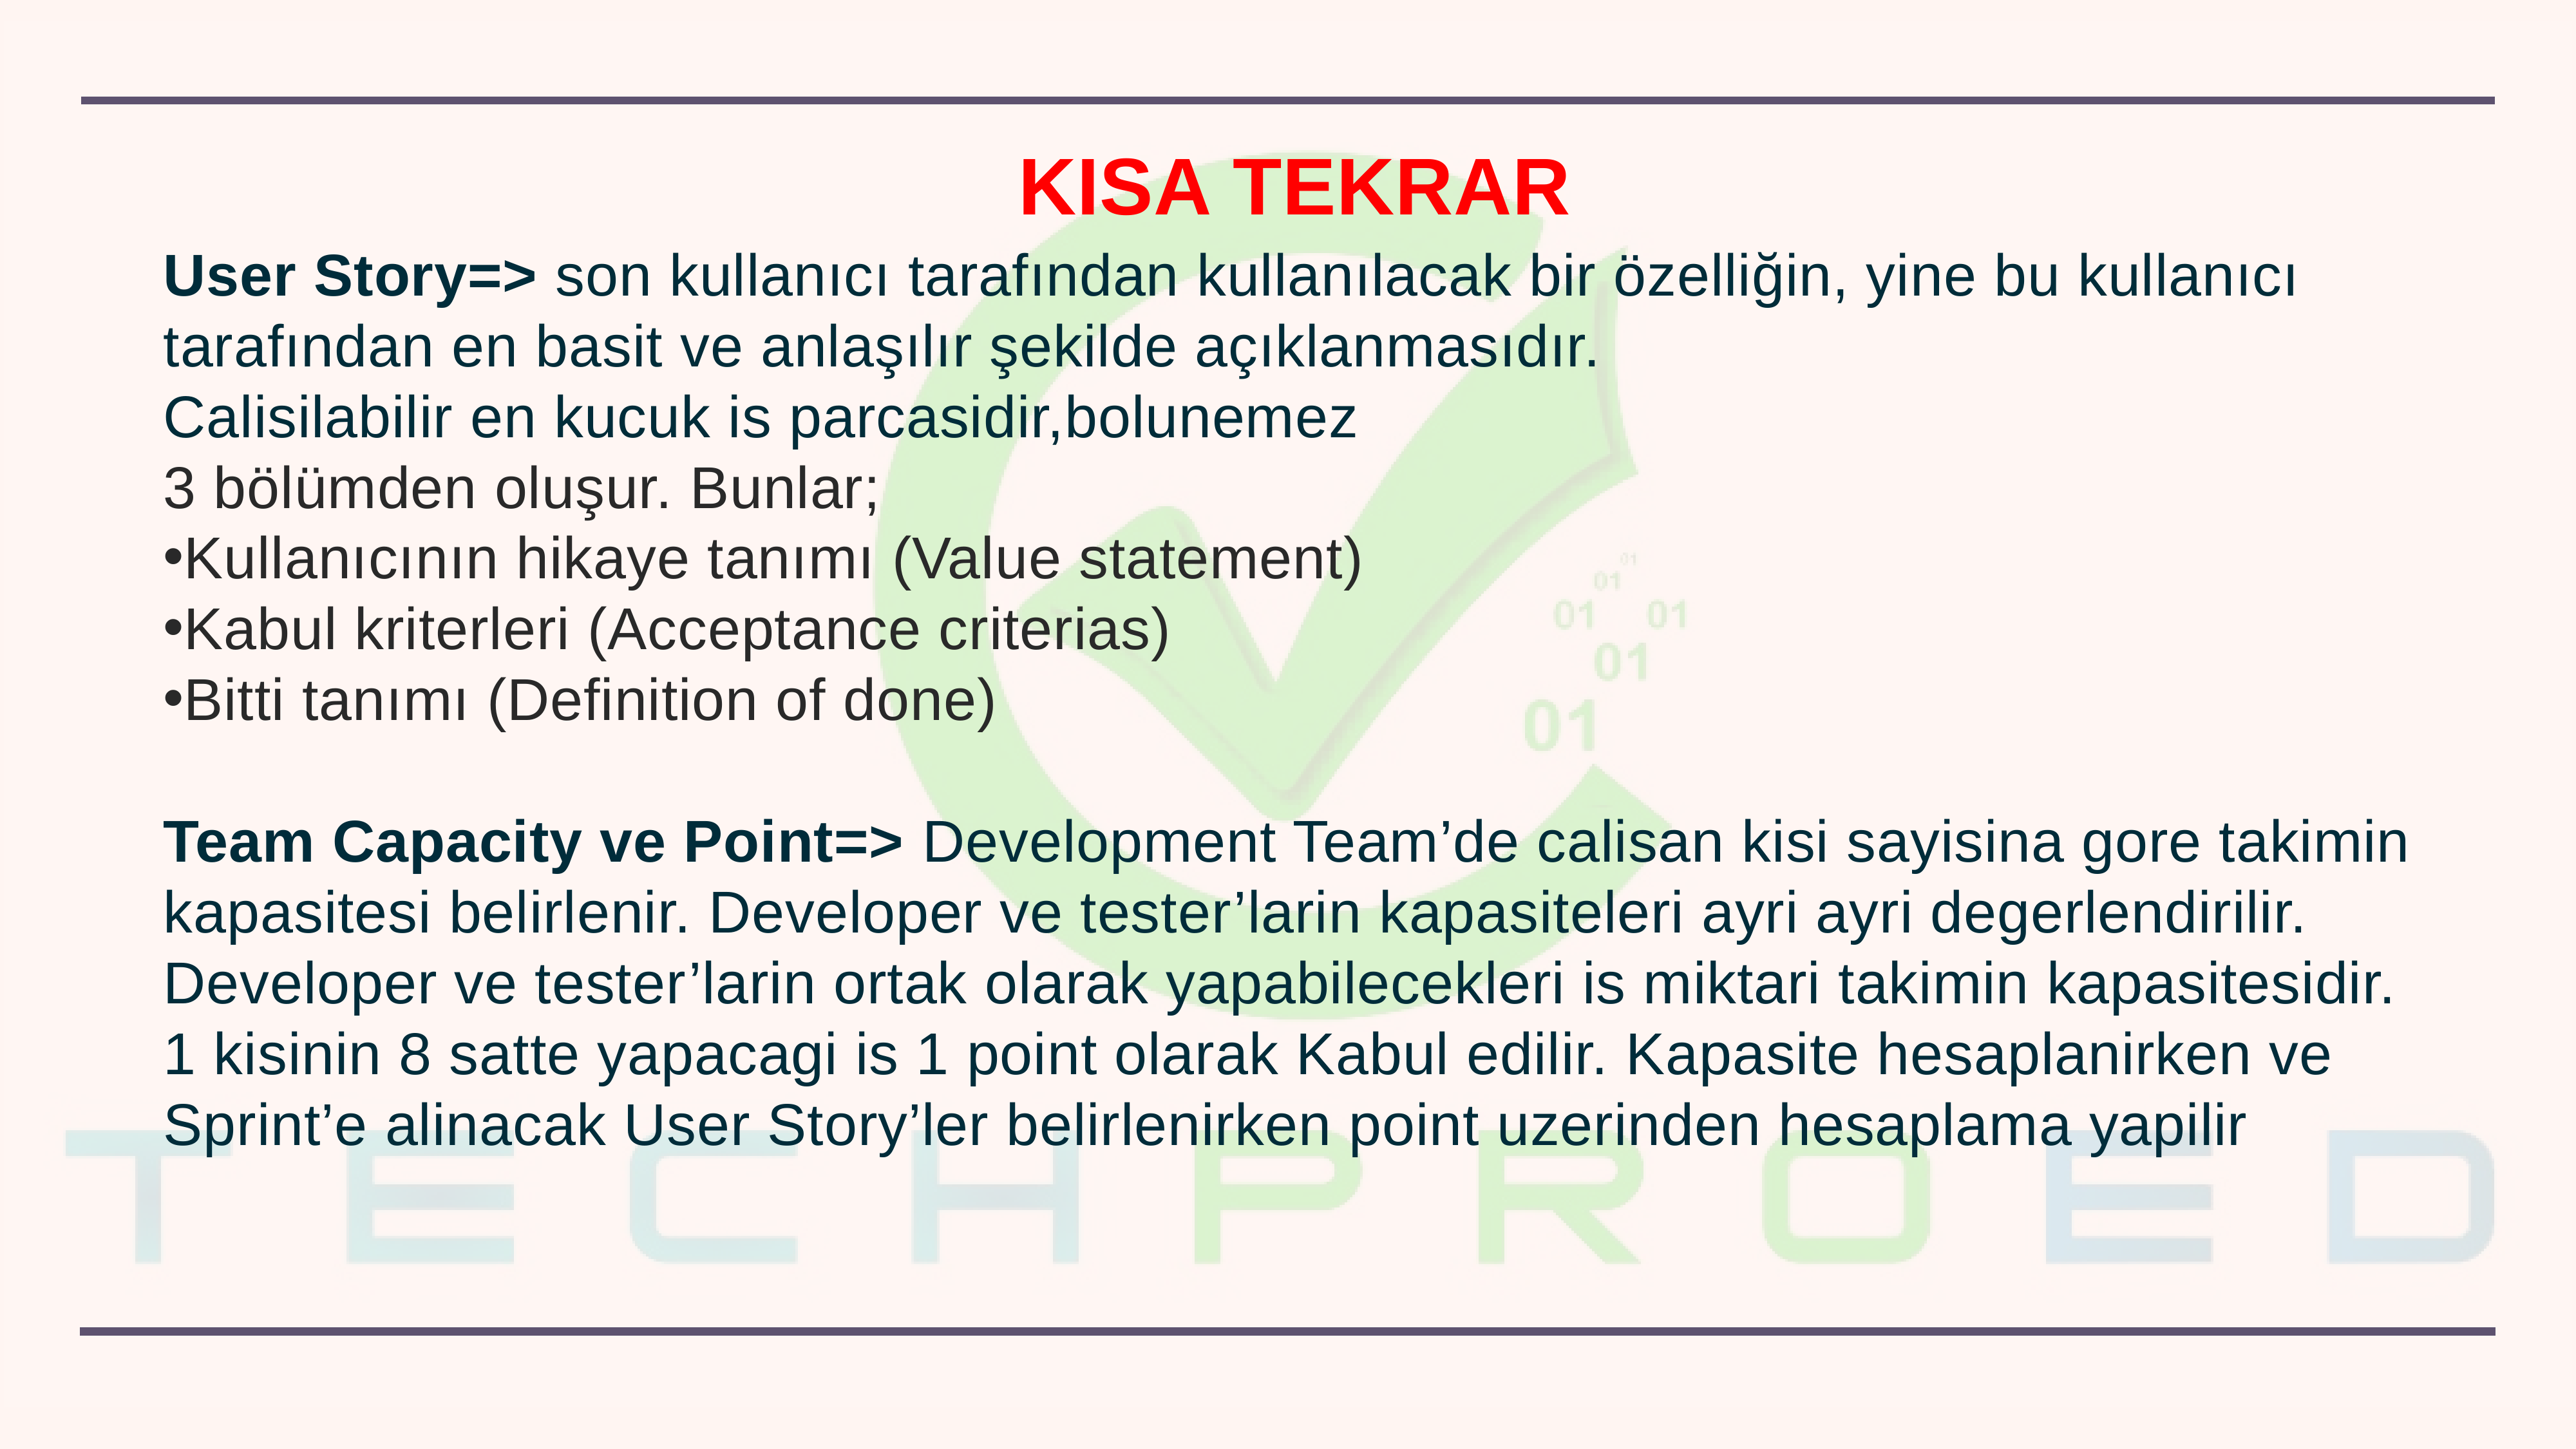

KISA TEKRAR

User Story=> son kullanıcı tarafından kullanılacak bir özelliğin, yine bu kullanıcı tarafından en basit ve anlaşılır şekilde açıklanmasıdır.
Calisilabilir en kucuk is parcasidir,bolunemez
3 bölümden oluşur. Bunlar;
Kullanıcının hikaye tanımı (Value statement)
Kabul kriterleri (Acceptance criterias)
Bitti tanımı (Definition of done)

Team Capacity ve Point=> Development Team’de calisan kisi sayisina gore takimin kapasitesi belirlenir. Developer ve tester’larin kapasiteleri ayri ayri degerlendirilir.
Developer ve tester’larin ortak olarak yapabilecekleri is miktari takimin kapasitesidir.
1 kisinin 8 satte yapacagi is 1 point olarak Kabul edilir. Kapasite hesaplanirken ve Sprint’e alinacak User Story’ler belirlenirken point uzerinden hesaplama yapilir